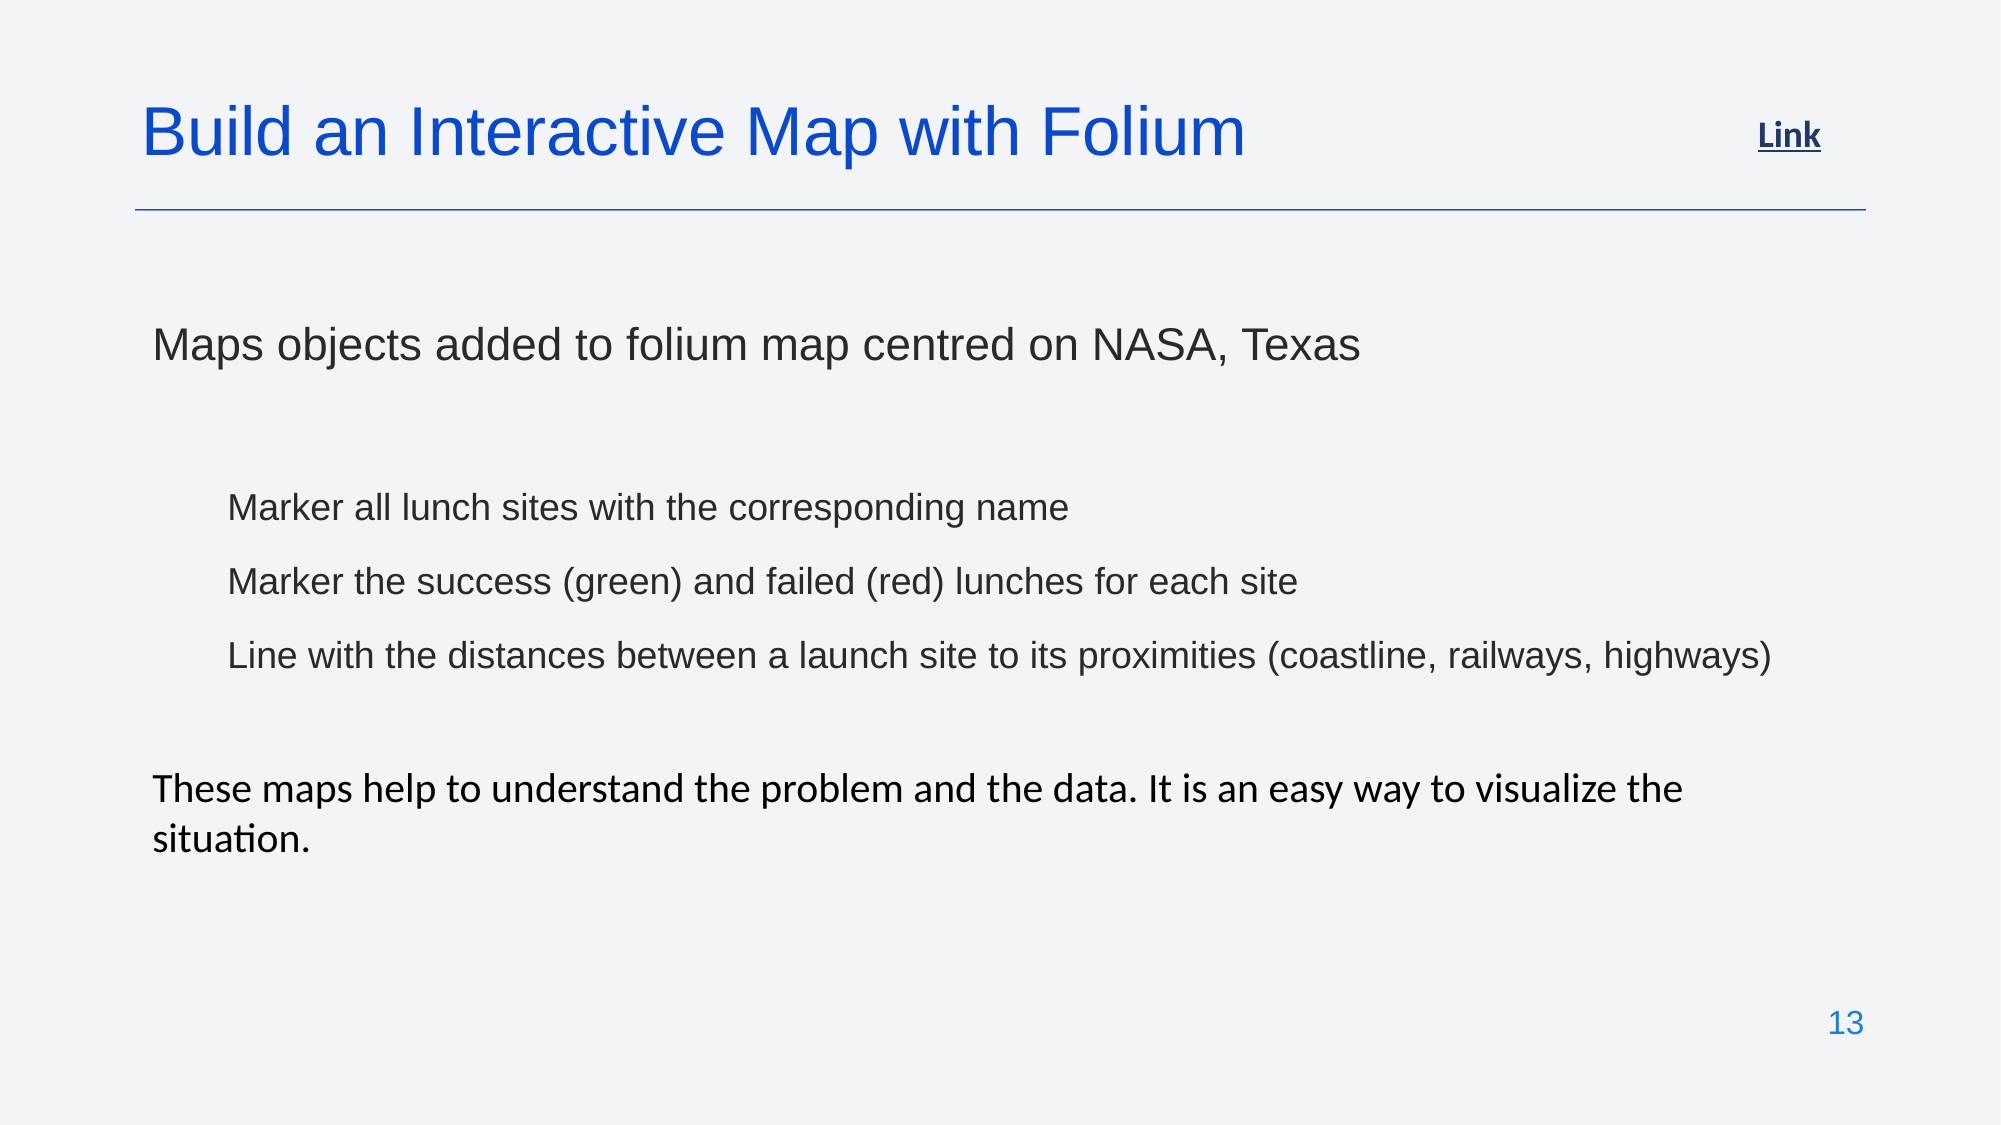

Build an Interactive Map with Folium
Link
Maps objects added to folium map centred on NASA, Texas

Marker all lunch sites with the corresponding name
Marker the success (green) and failed (red) lunches for each site
Line with the distances between a launch site to its proximities (coastline, railways, highways)

These maps help to understand the problem and the data. It is an easy way to visualize the situation.

13